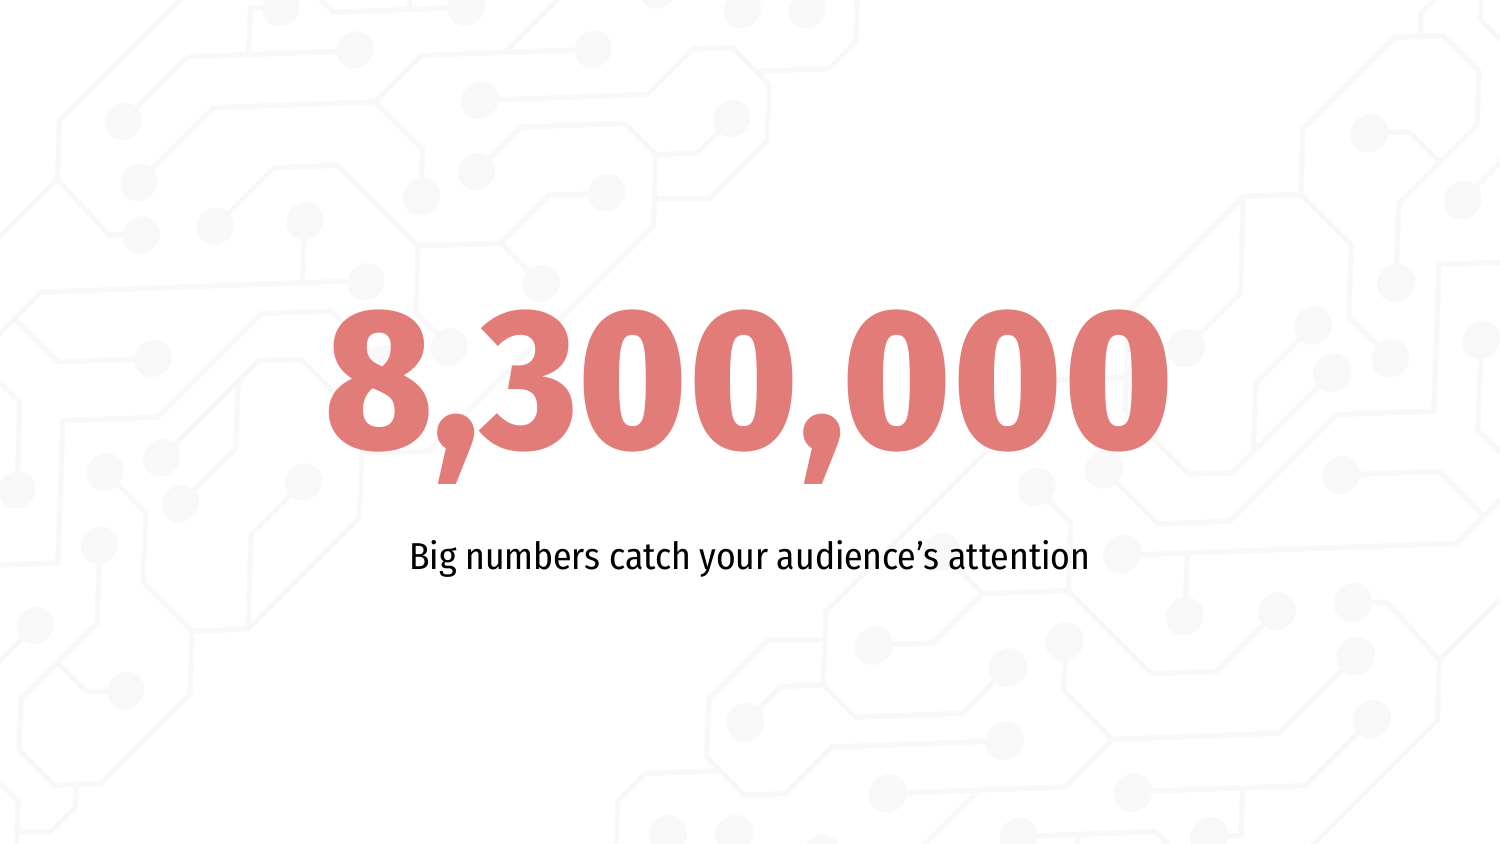

# 8,300,000
Big numbers catch your audience’s attention